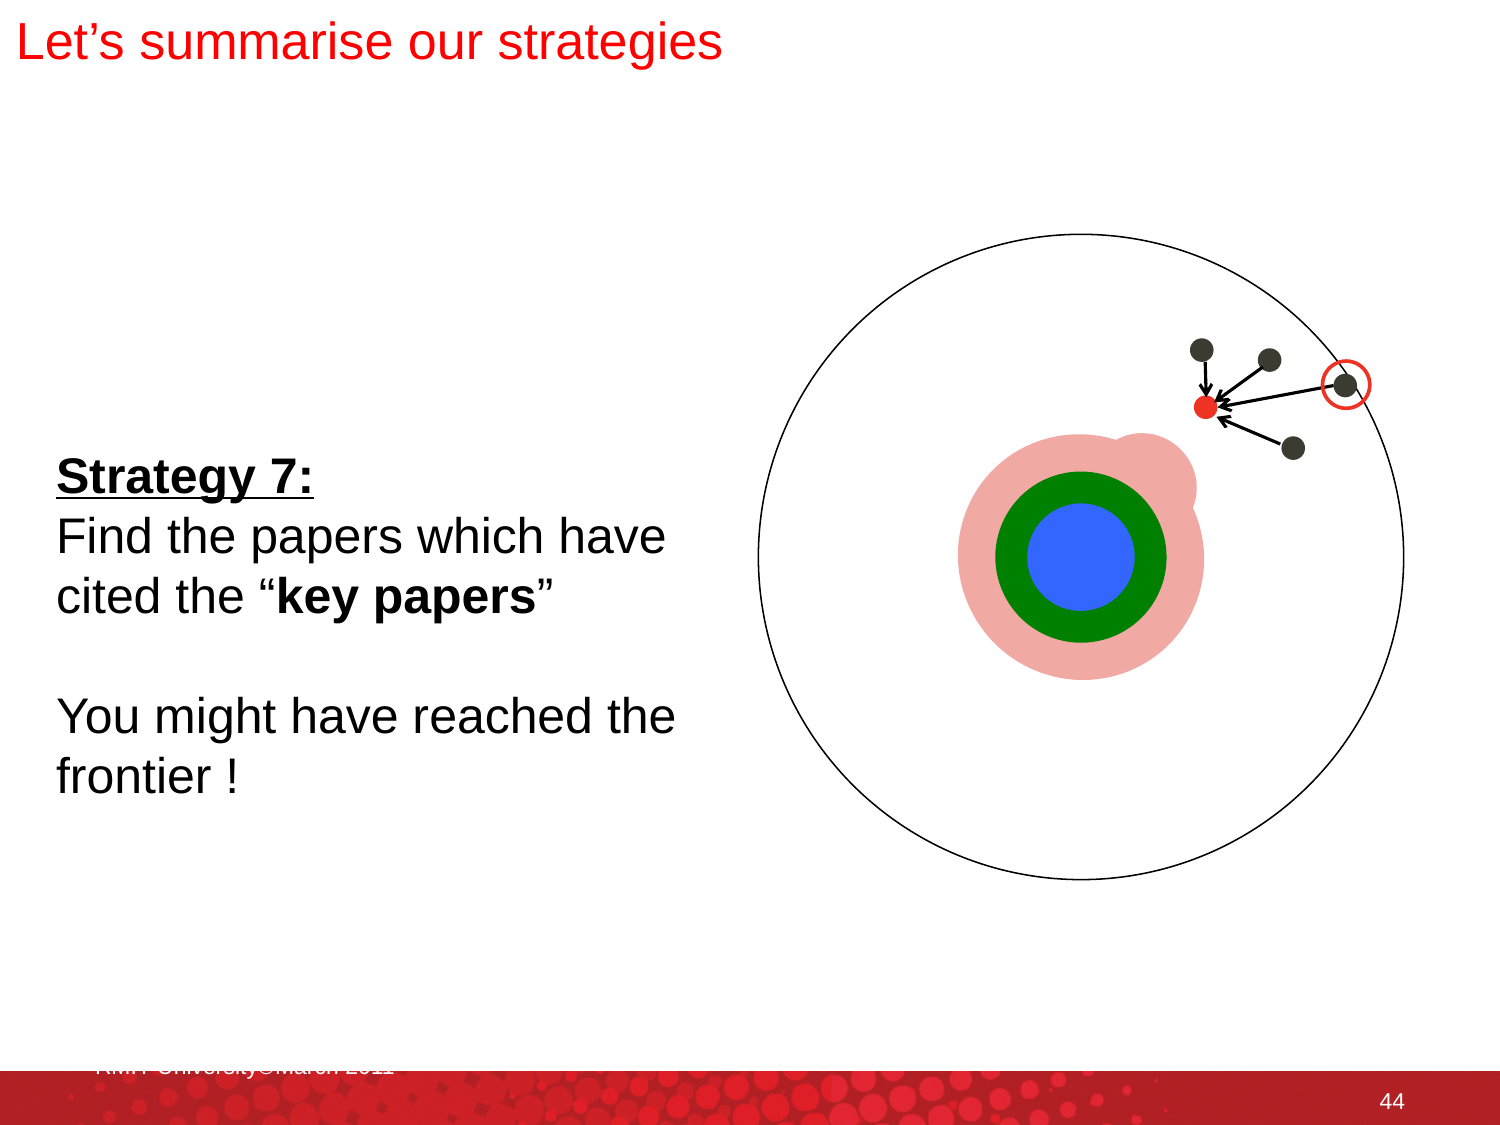

Let’s summarise our strategies

Strategy 7:
Find the papers which have cited the “key papers”

You might have reached the frontier !

RMIT University©March 2011
44